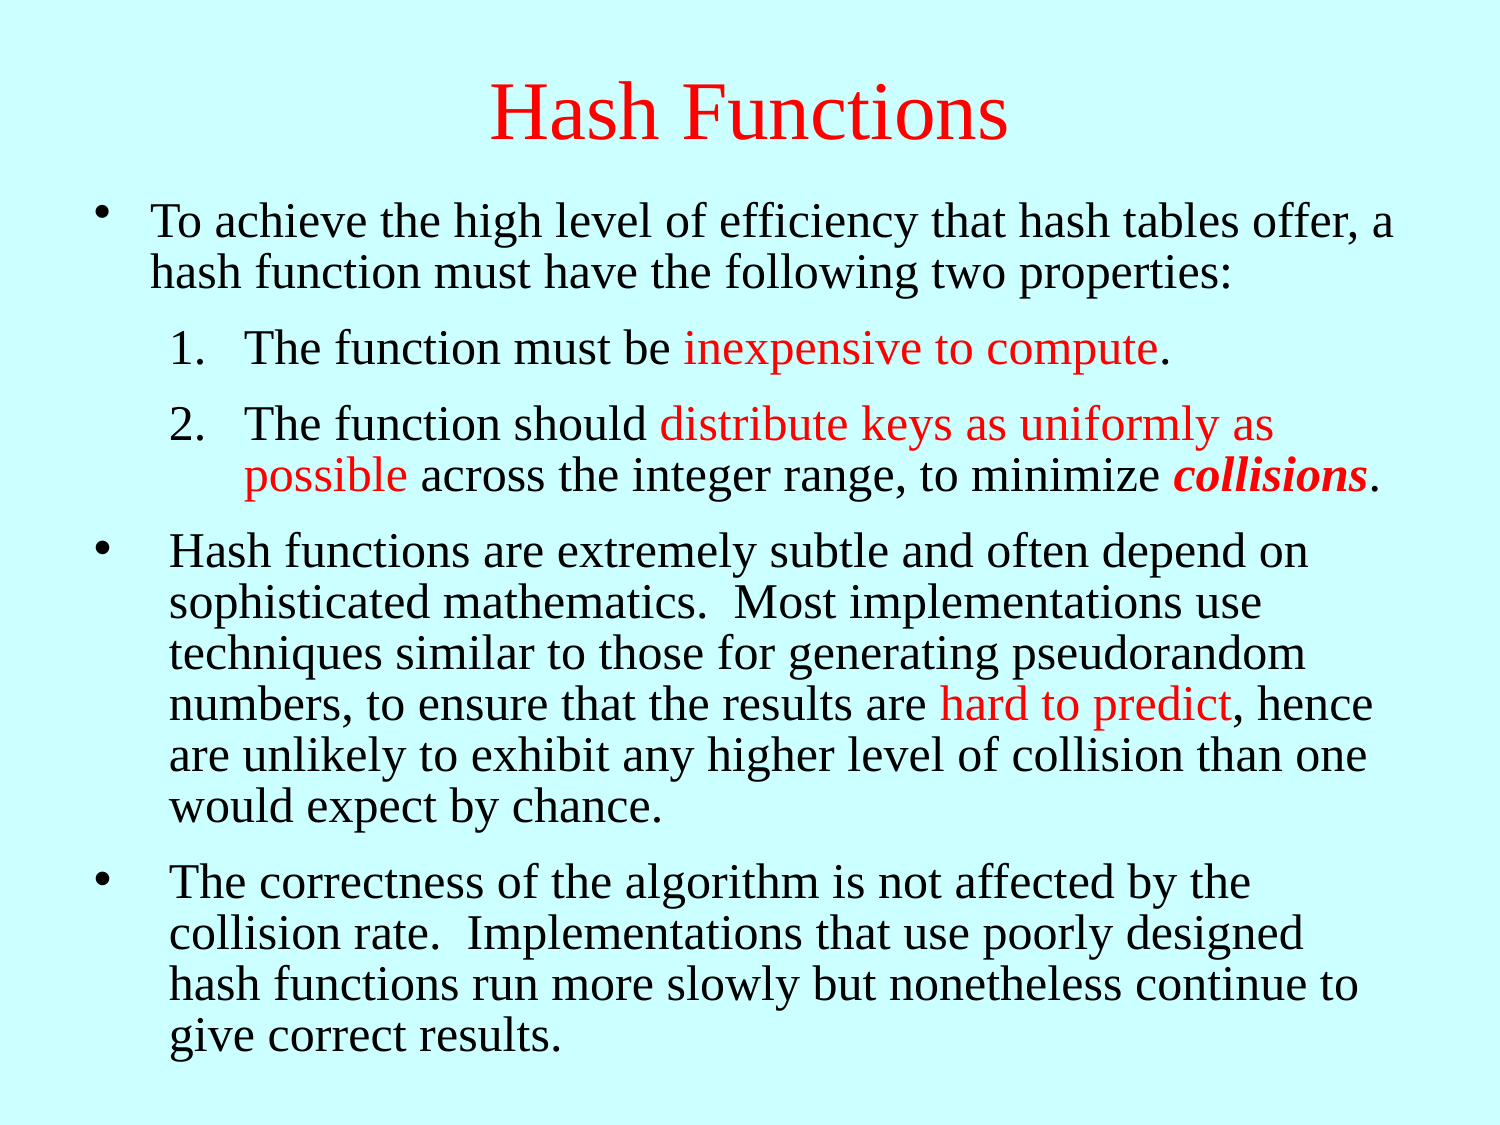

# Hash Functions
To achieve the high level of efficiency that hash tables offer, a hash function must have the following two properties:
The function must be inexpensive to compute.
The function should distribute keys as uniformly as possible across the integer range, to minimize collisions.
Hash functions are extremely subtle and often depend on sophisticated mathematics.  Most implementations use techniques similar to those for generating pseudorandom numbers, to ensure that the results are hard to predict, hence are unlikely to exhibit any higher level of collision than one would expect by chance.
The correctness of the algorithm is not affected by the collision rate.  Implementations that use poorly designed hash functions run more slowly but nonetheless continue to give correct results.